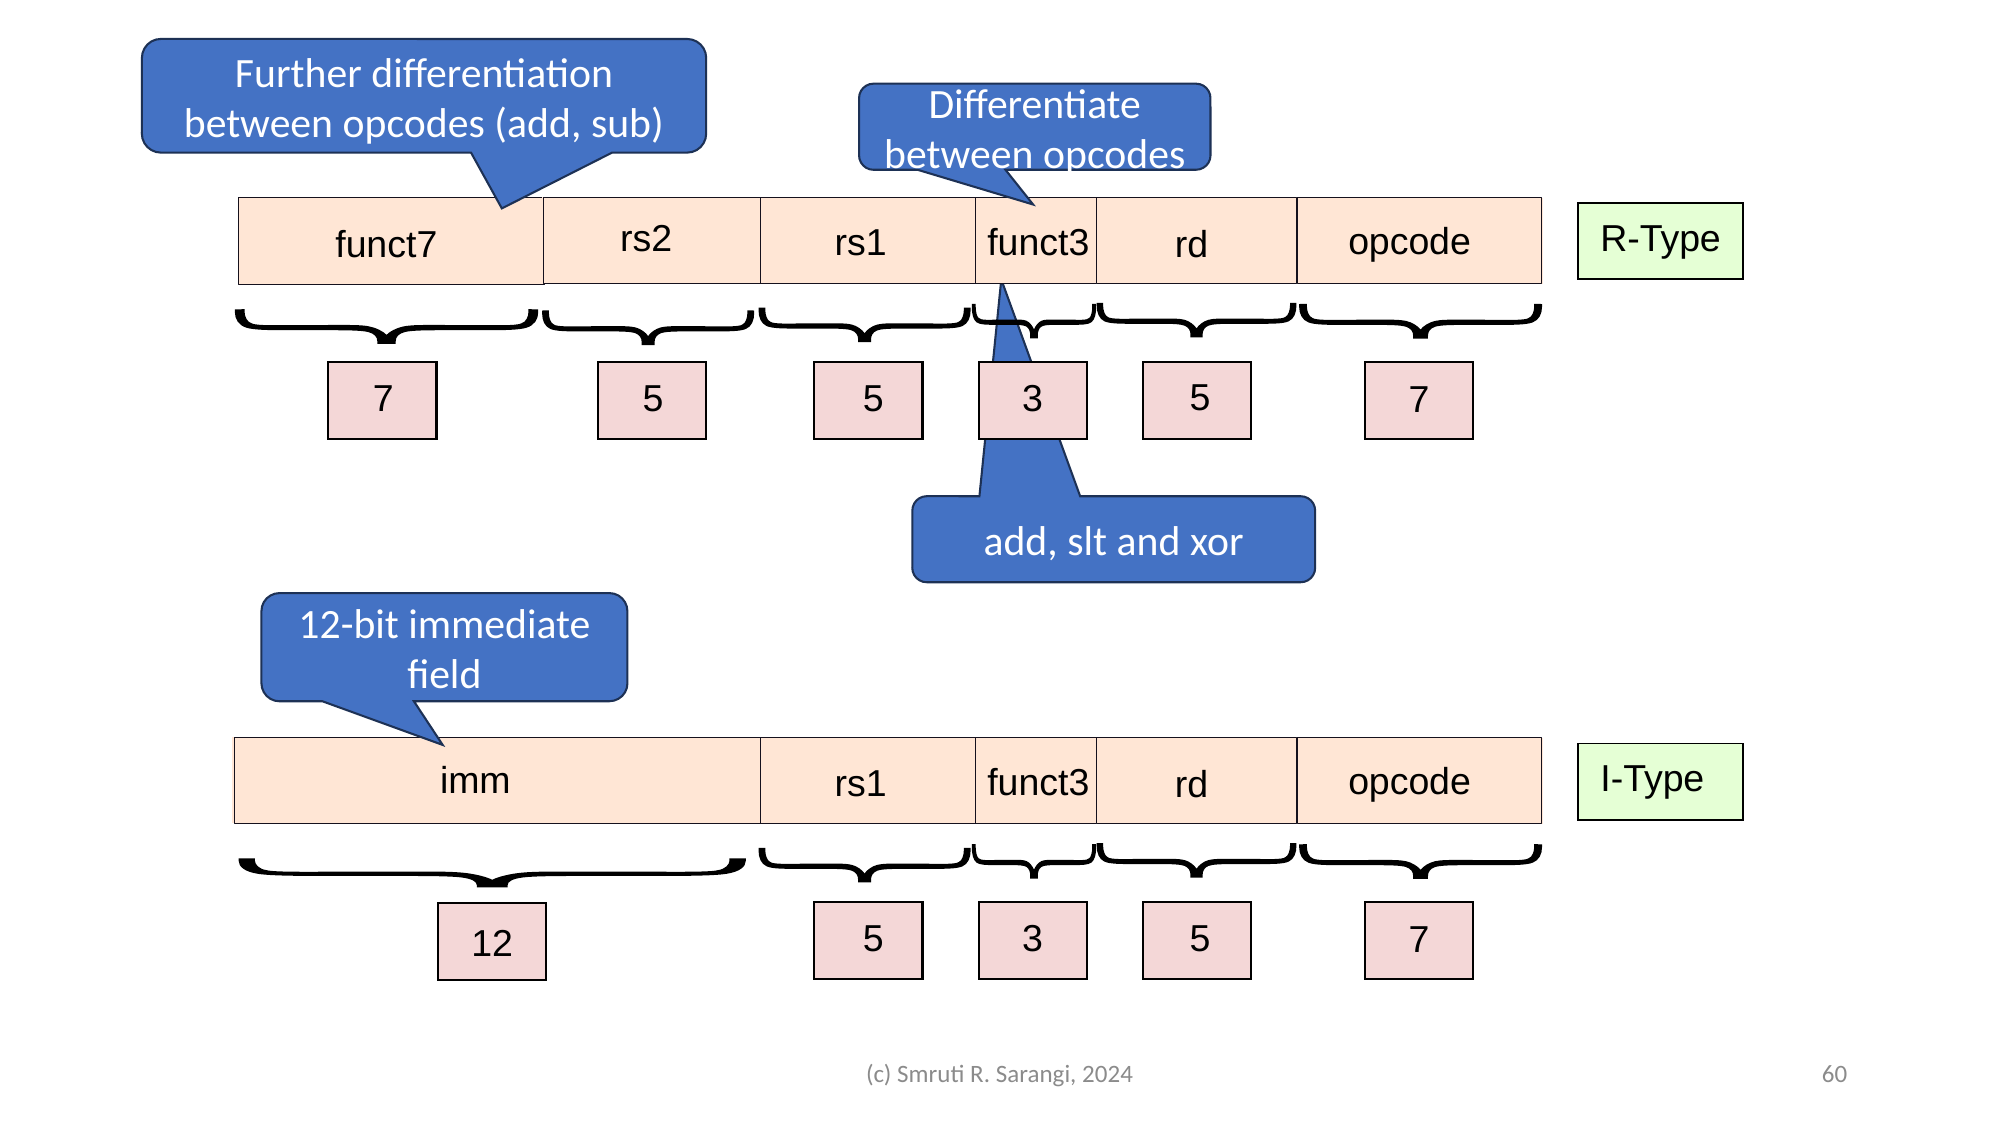

Further differentiation between opcodes (add, sub)
Differentiate between opcodes

rs2
R-Type
opcode
funct3
rs1
rd
funct7

7

5

5

5

3

7
add, slt and xor
12-bit immediate field

I-Type
imm
opcode
funct3
rs1
rd
funct7

5

5

3

7

12
(c) Smruti R. Sarangi, 2024
60